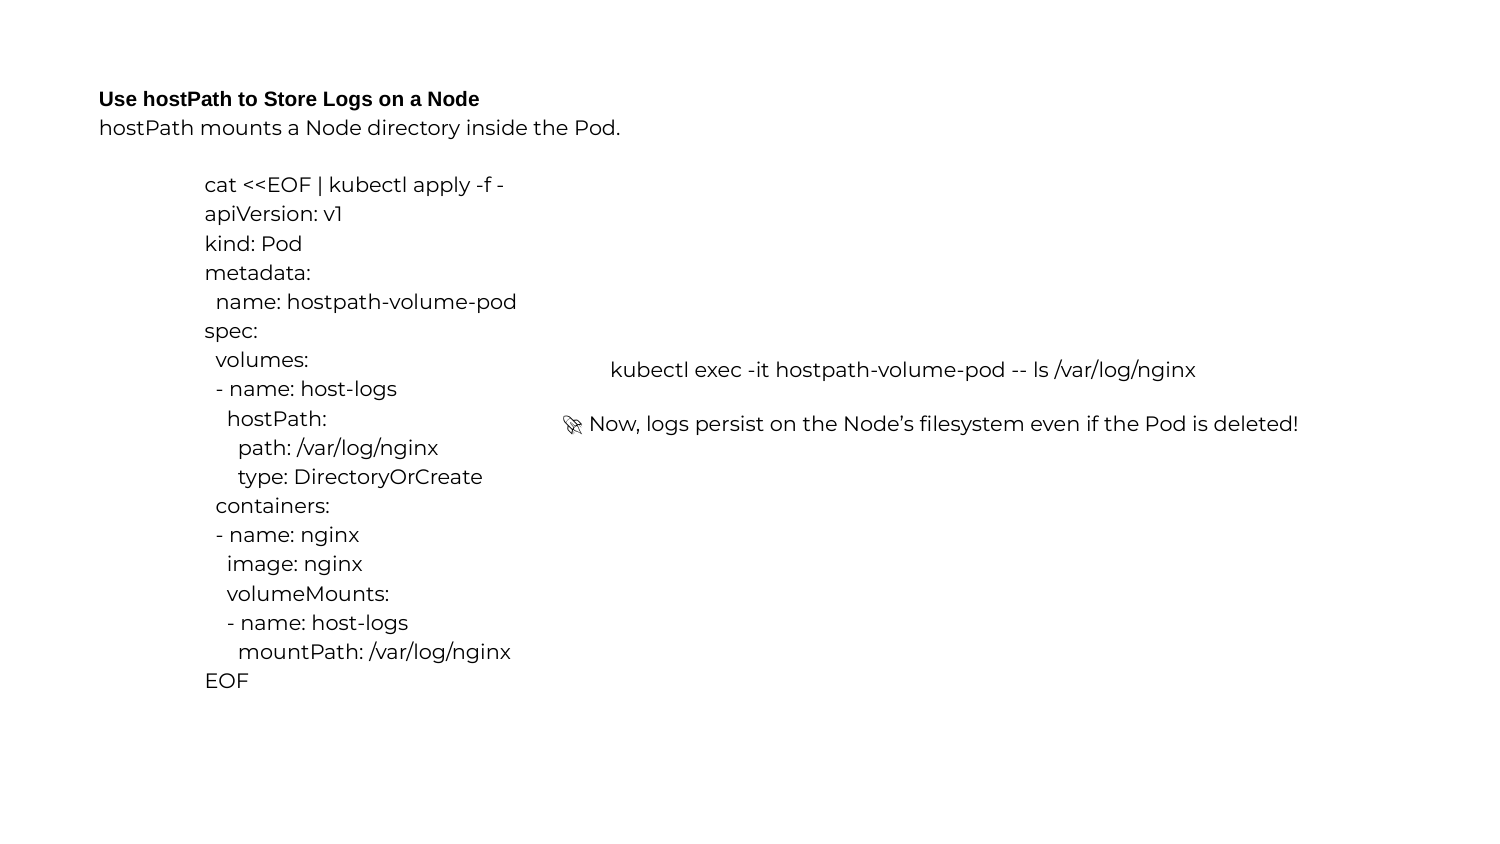

Use hostPath to Store Logs on a Node
hostPath mounts a Node directory inside the Pod.
cat <<EOF | kubectl apply -f -
apiVersion: v1
kind: Pod
metadata:
  name: hostpath-volume-pod
spec:
  volumes:
  - name: host-logs
    hostPath:
      path: /var/log/nginx
      type: DirectoryOrCreate
  containers:
  - name: nginx
    image: nginx
    volumeMounts:
    - name: host-logs
      mountPath: /var/log/nginx
EOF
kubectl exec -it hostpath-volume-pod -- ls /var/log/nginx
🚀 Now, logs persist on the Node’s filesystem even if the Pod is deleted!